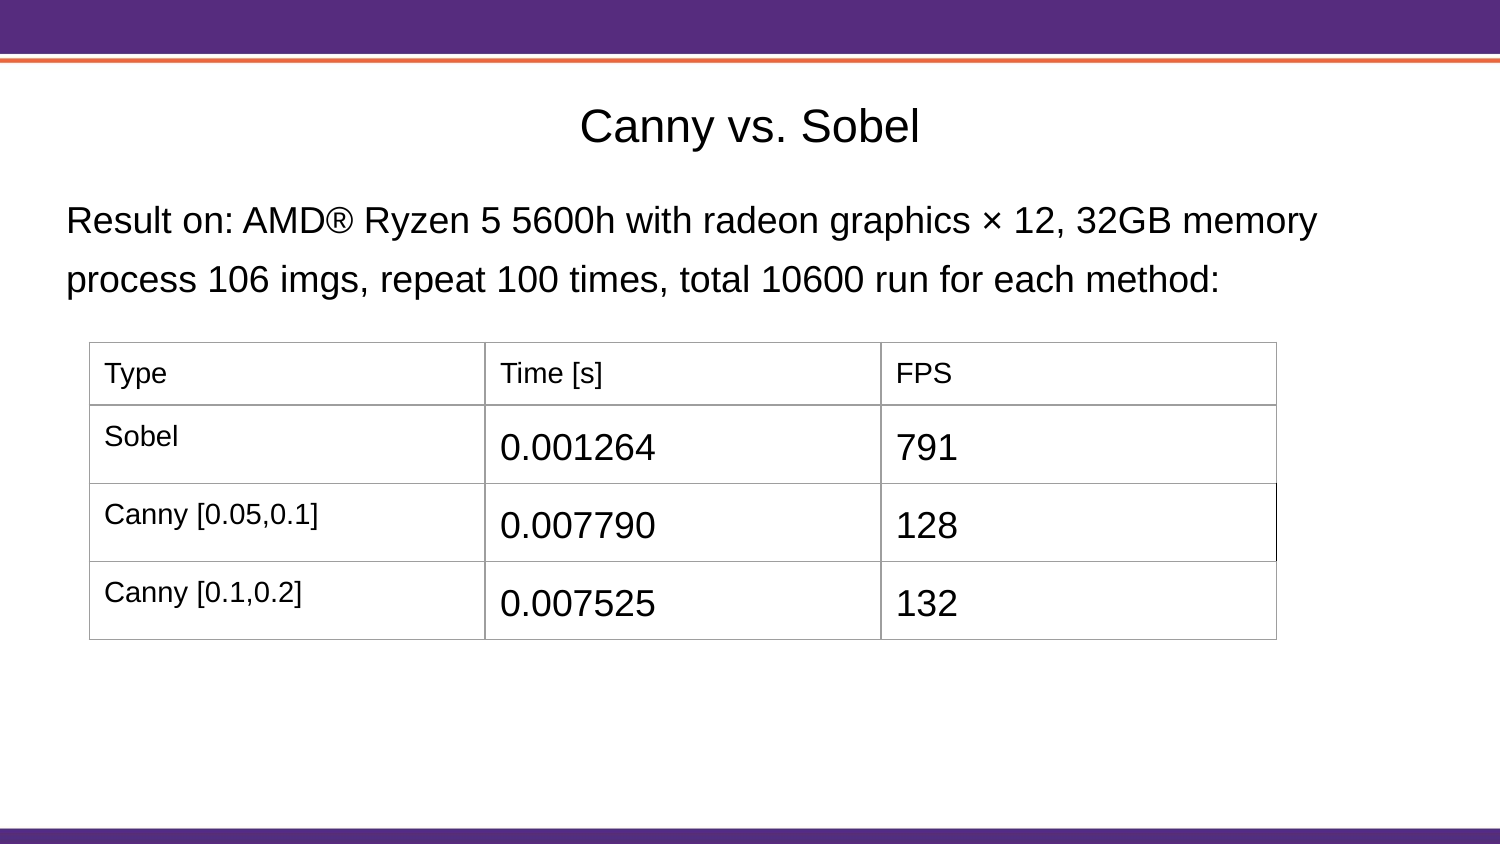

# Canny vs. Sobel
Result on: AMD® Ryzen 5 5600h with radeon graphics × 12, 32GB memory
process 106 imgs, repeat 100 times, total 10600 run for each method:
| Type | Time [s] | FPS |
| --- | --- | --- |
| Sobel | 0.001264 | 791 |
| Canny [0.05,0.1] | 0.007790 | 128 |
| Canny [0.1,0.2] | 0.007525 | 132 |